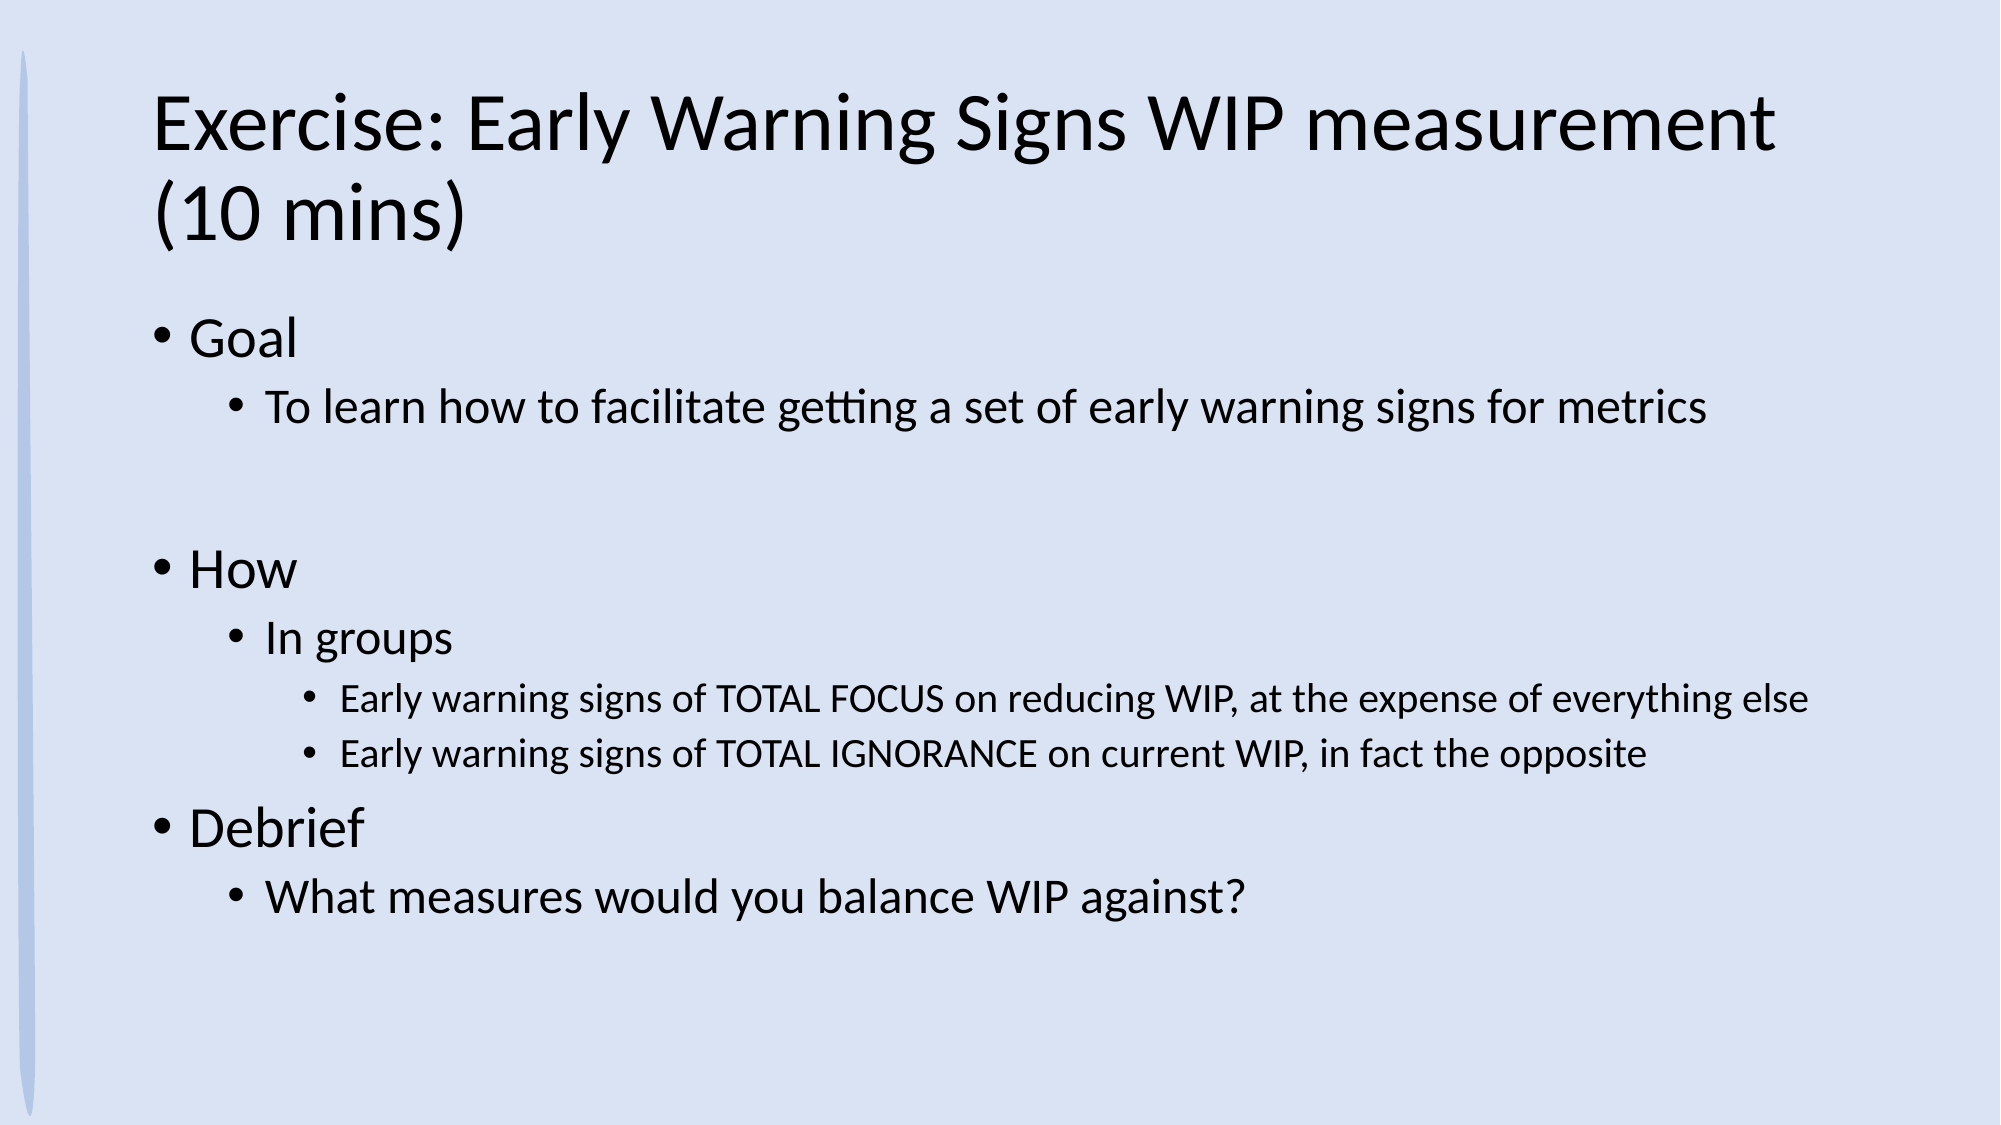

# Exercise: Early Warning Signs WIP measurement (10 mins)
Goal
To learn how to facilitate getting a set of early warning signs for metrics

How
In groups
Early warning signs of TOTAL FOCUS on reducing WIP, at the expense of everything else
Early warning signs of TOTAL IGNORANCE on current WIP, in fact the opposite
Debrief
What measures would you balance WIP against?